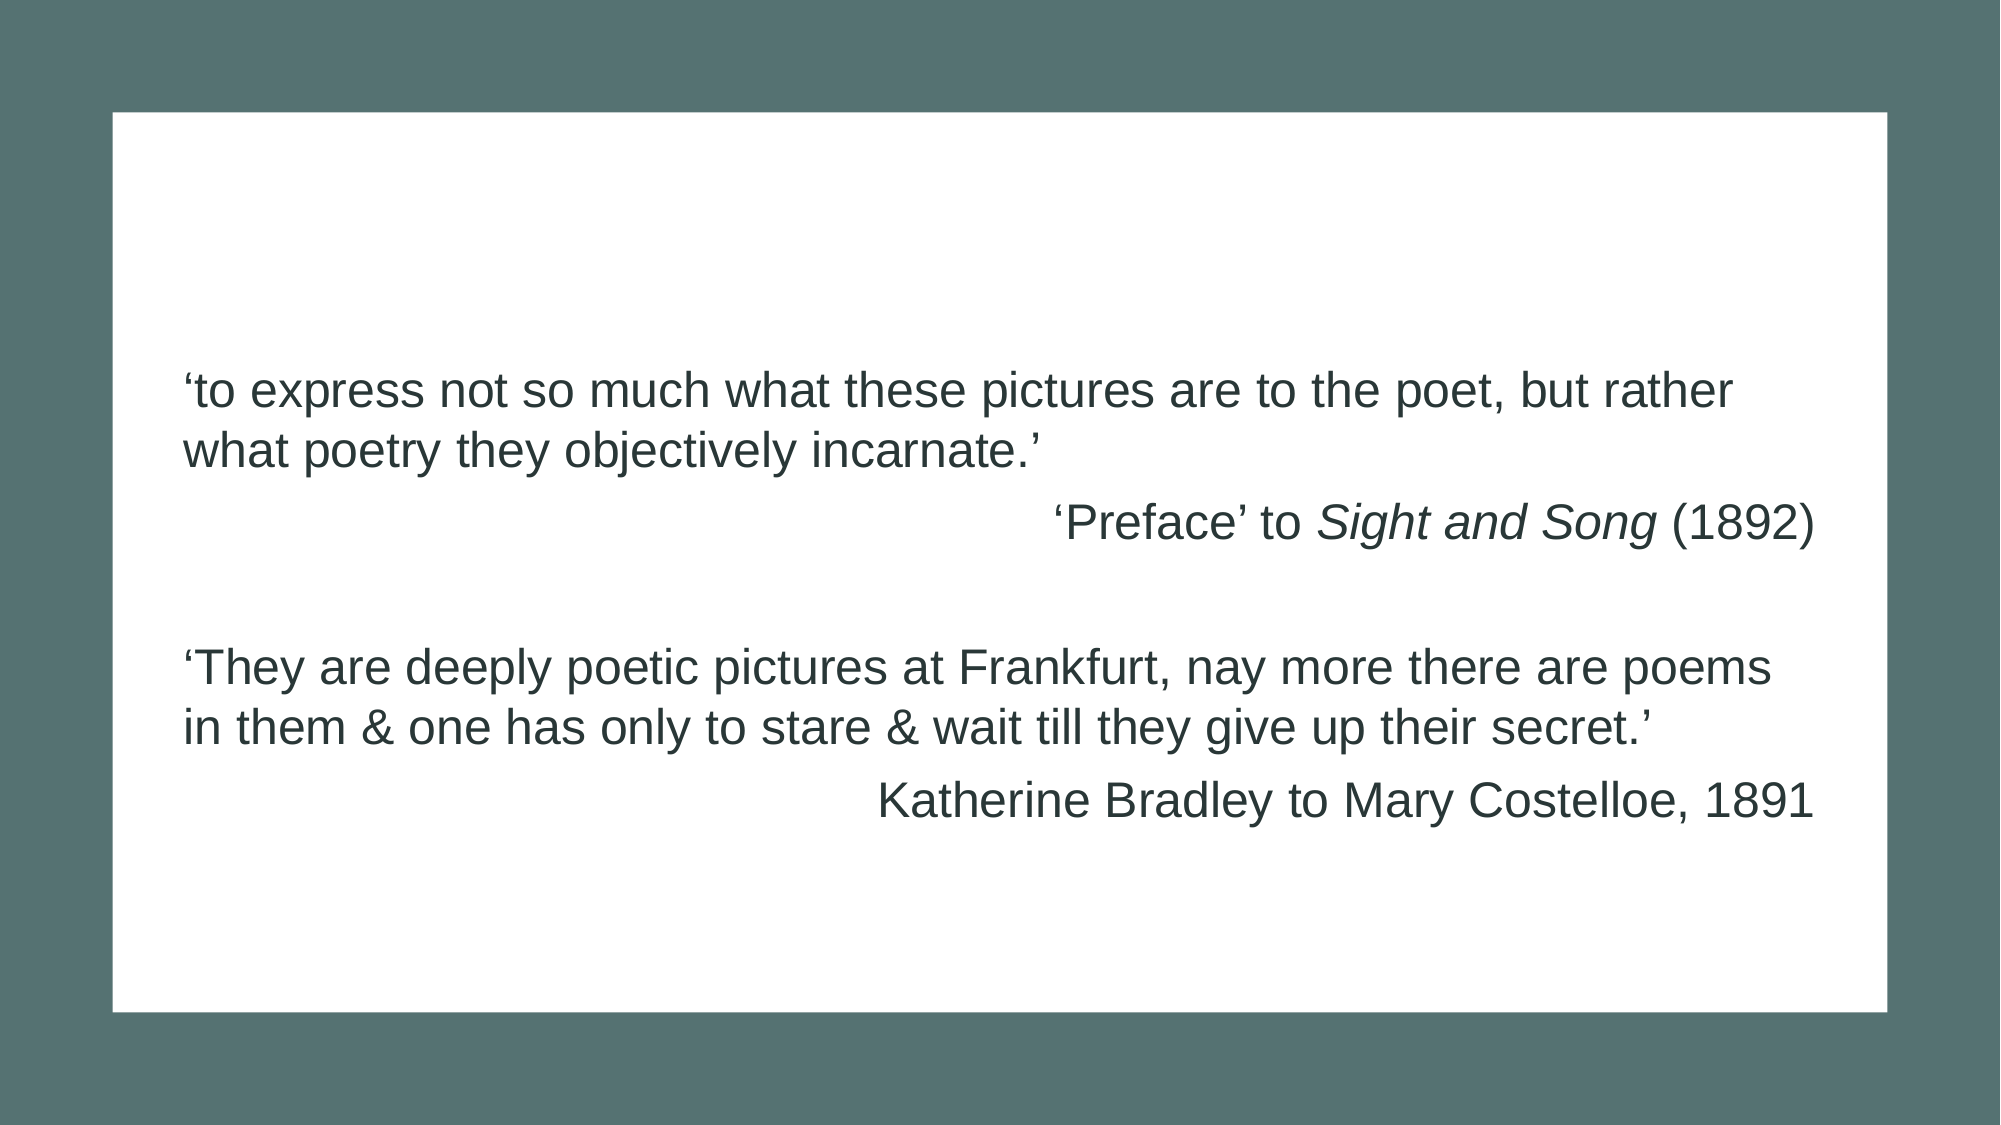

‘to express not so much what these pictures are to the poet, but rather what poetry they objectively incarnate.’
‘Preface’ to Sight and Song (1892)

‘They are deeply poetic pictures at Frankfurt, nay more there are poems in them & one has only to stare & wait till they give up their secret.’
Katherine Bradley to Mary Costelloe, 1891